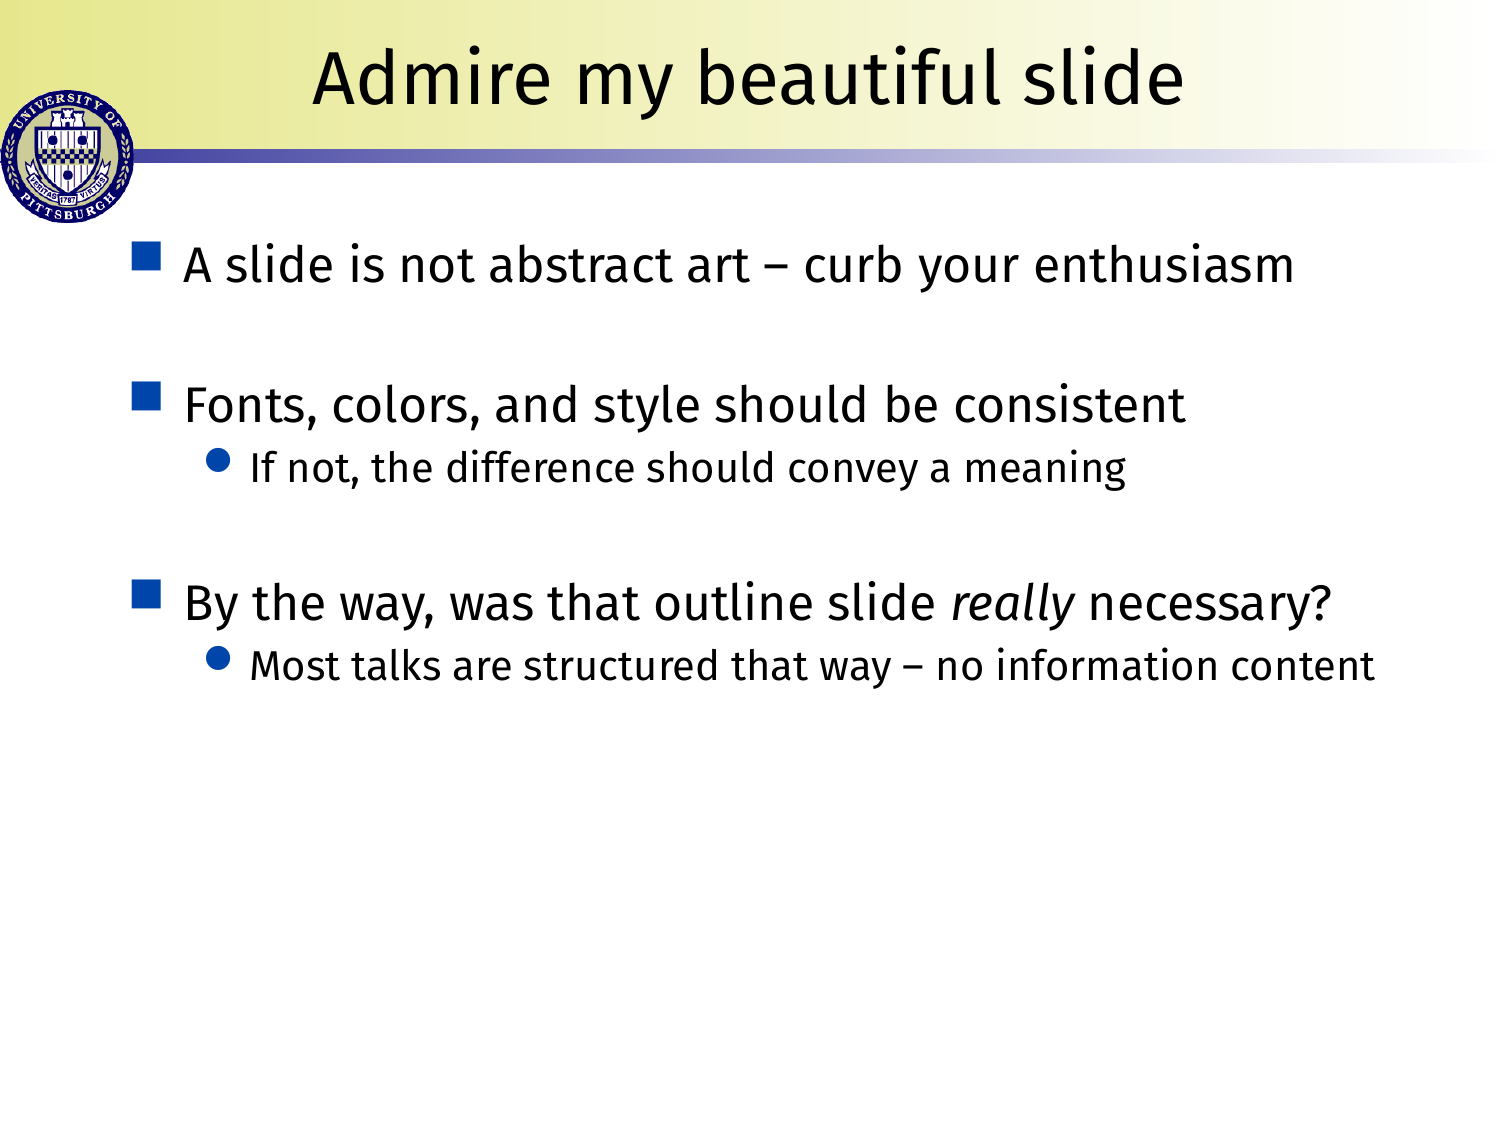

# Admire my beautiful slide
A slide is not abstract art – curb your enthusiasm

Fonts, colors, and style should be consistent
If not, the difference should convey a meaning

By the way, was that outline slide really necessary?
Most talks are structured that way – no information content